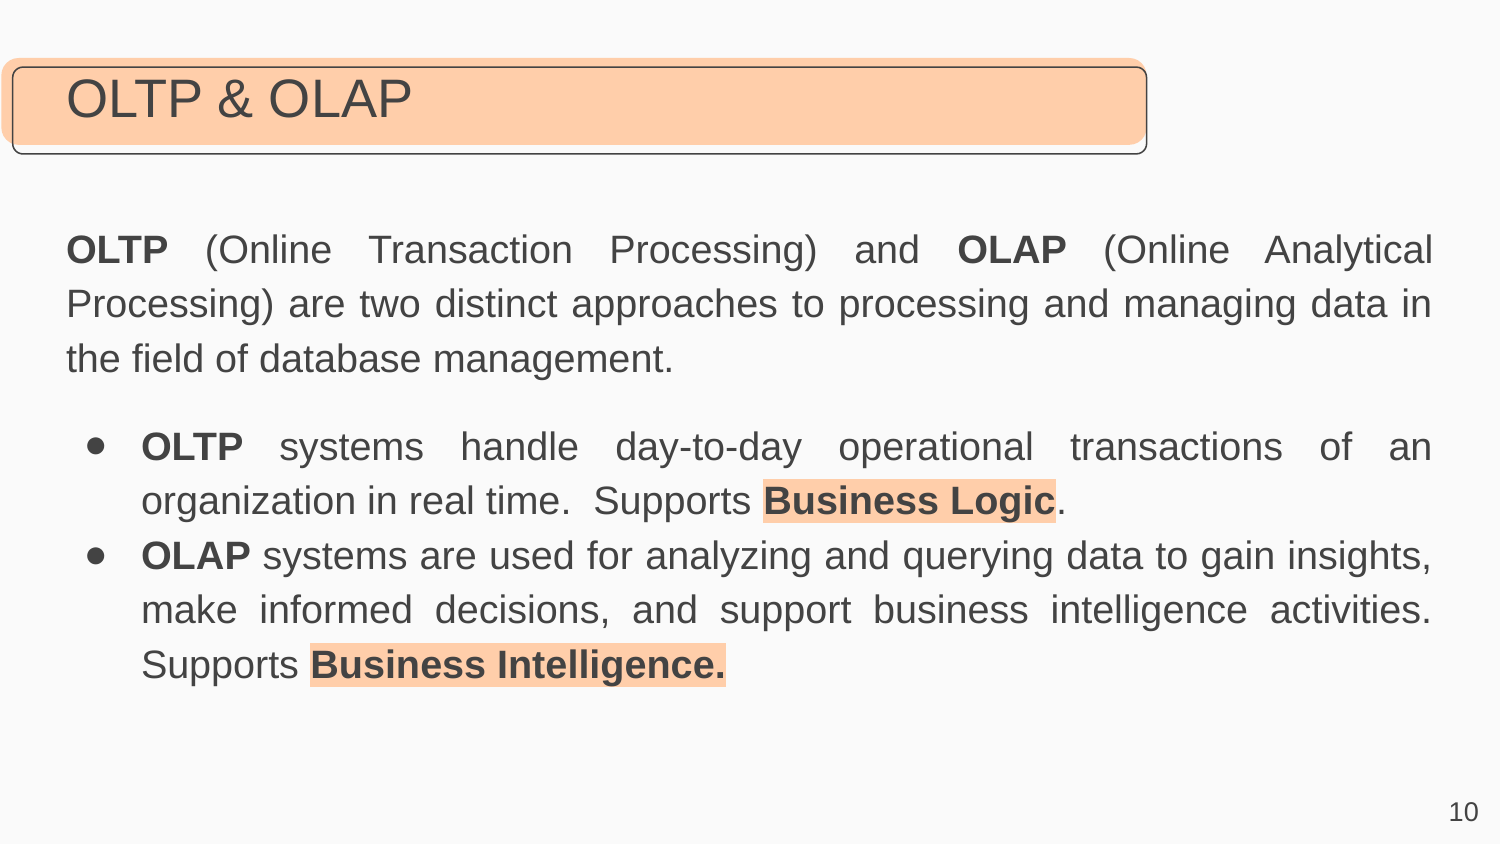

OLTP & OLAP
OLTP (Online Transaction Processing) and OLAP (Online Analytical Processing) are two distinct approaches to processing and managing data in the field of database management.
OLTP systems handle day-to-day operational transactions of an organization in real time.  Supports Business Logic.
OLAP systems are used for analyzing and querying data to gain insights, make informed decisions, and support business intelligence activities. Supports Business Intelligence.

10